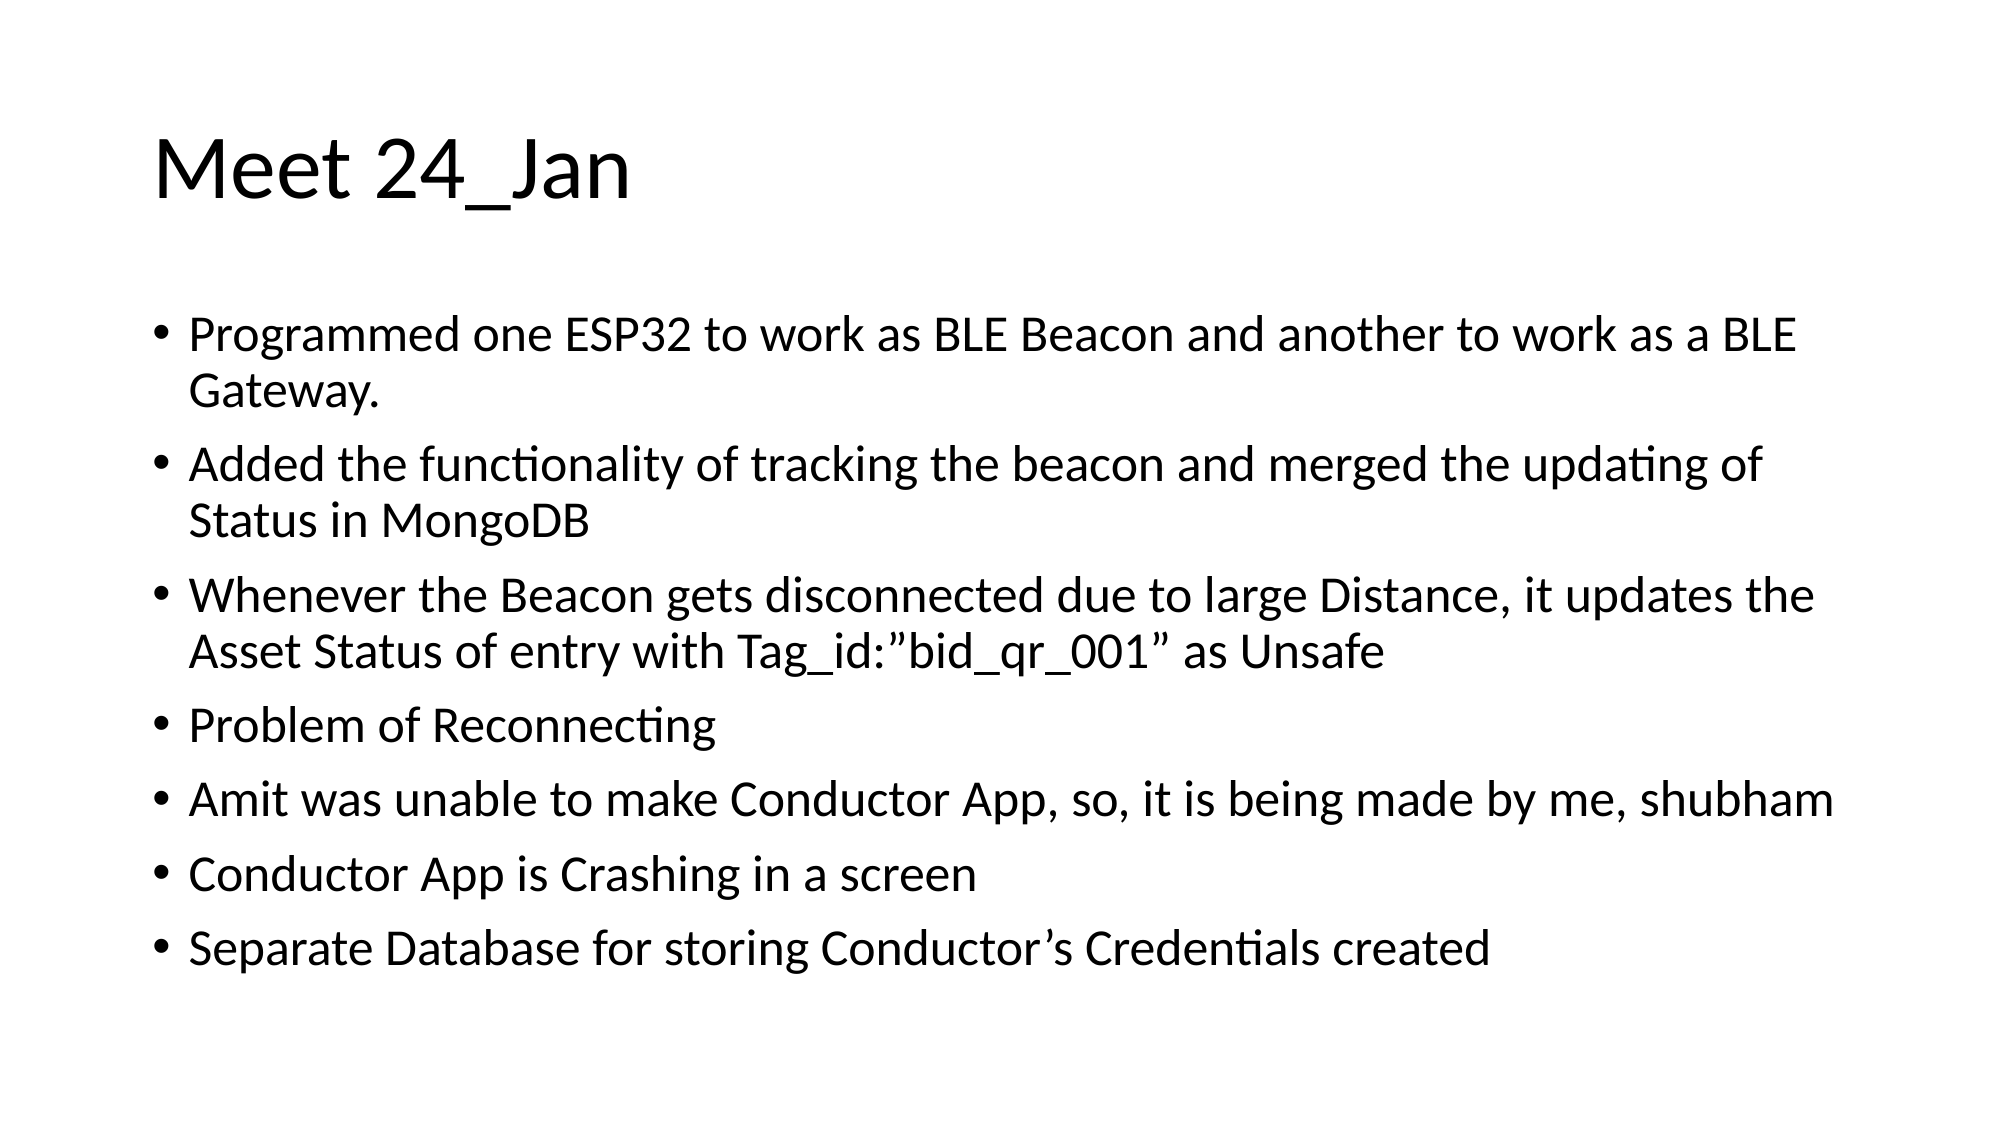

# Meet 24_Jan
Programmed one ESP32 to work as BLE Beacon and another to work as a BLE Gateway.
Added the functionality of tracking the beacon and merged the updating of Status in MongoDB
Whenever the Beacon gets disconnected due to large Distance, it updates the Asset Status of entry with Tag_id:”bid_qr_001” as Unsafe
Problem of Reconnecting
Amit was unable to make Conductor App, so, it is being made by me, shubham
Conductor App is Crashing in a screen
Separate Database for storing Conductor’s Credentials created